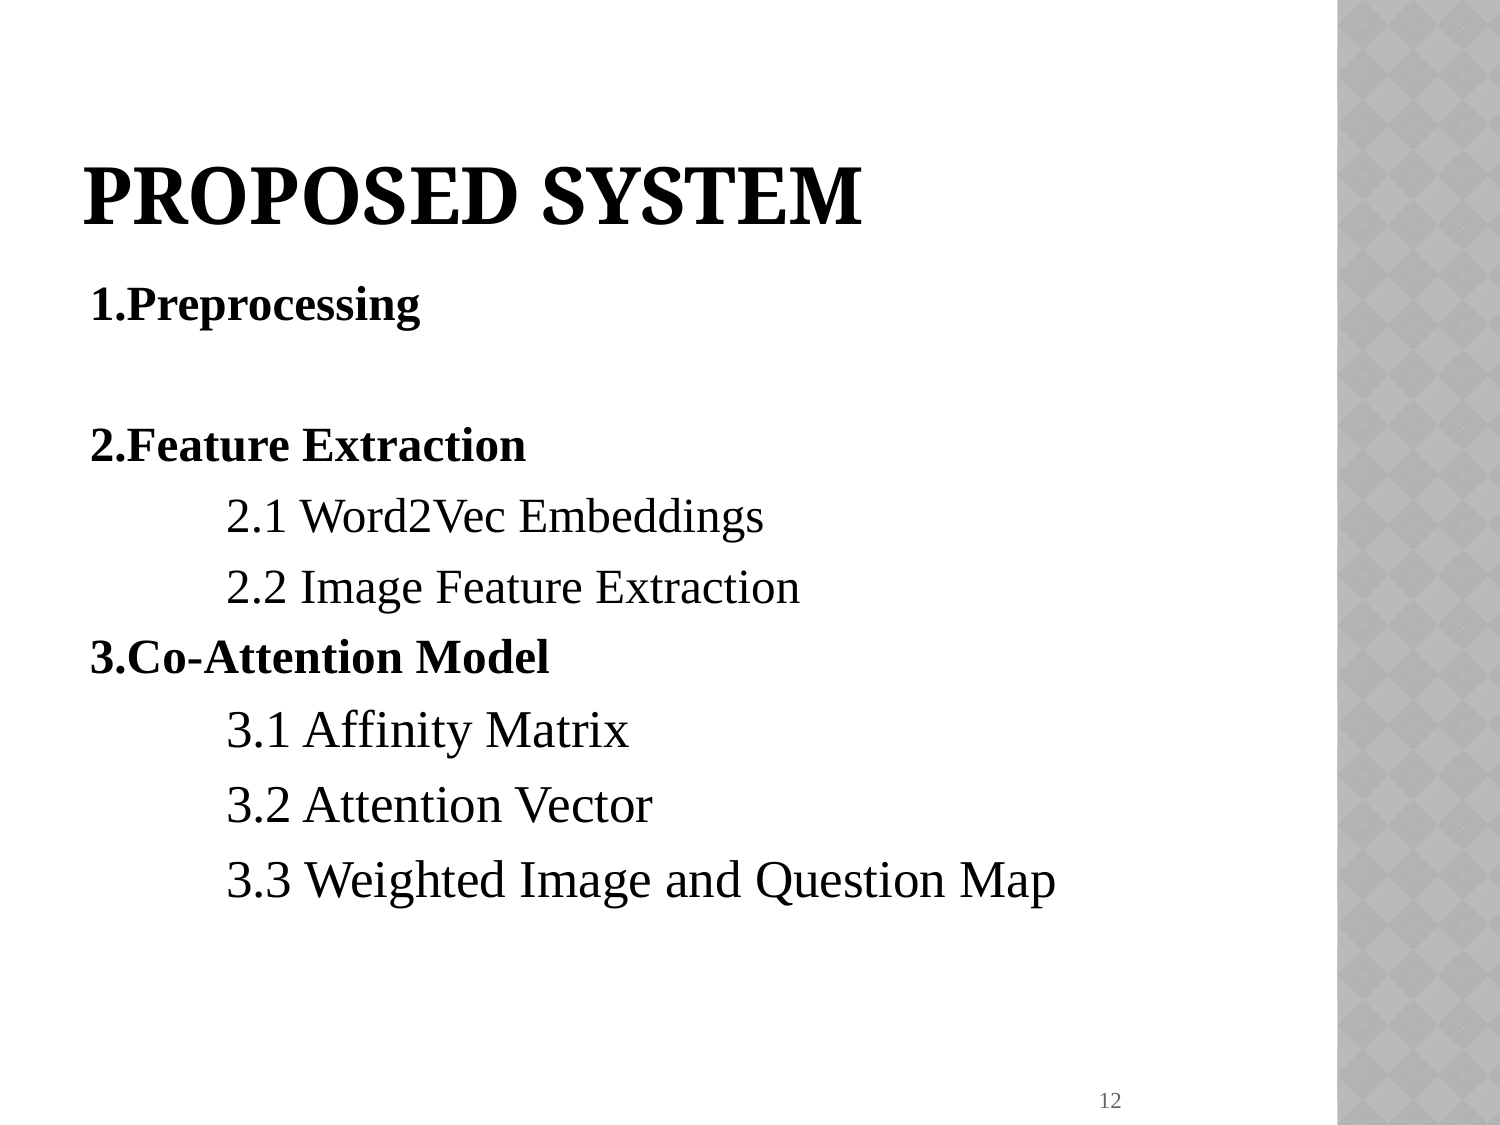

# Proposed system
1.Preprocessing

2.Feature Extraction
	2.1 Word2Vec Embeddings
	2.2 Image Feature Extraction
3.Co-Attention Model
	3.1 Affinity Matrix
	3.2 Attention Vector
	3.3 Weighted Image and Question Map

12